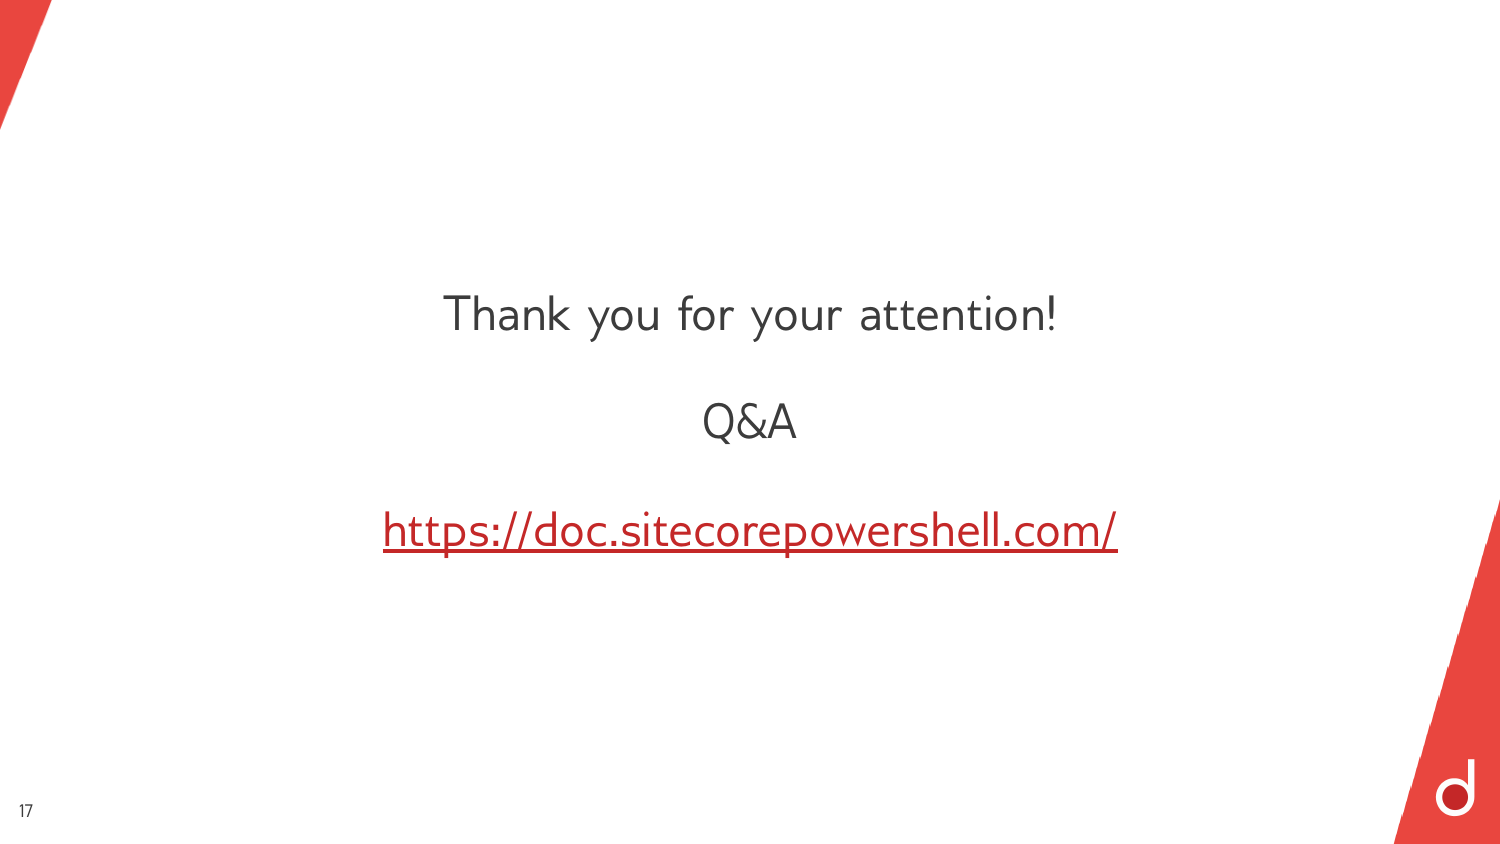

# Thank you for your attention! Q&A https://doc.sitecorepowershell.com/
17